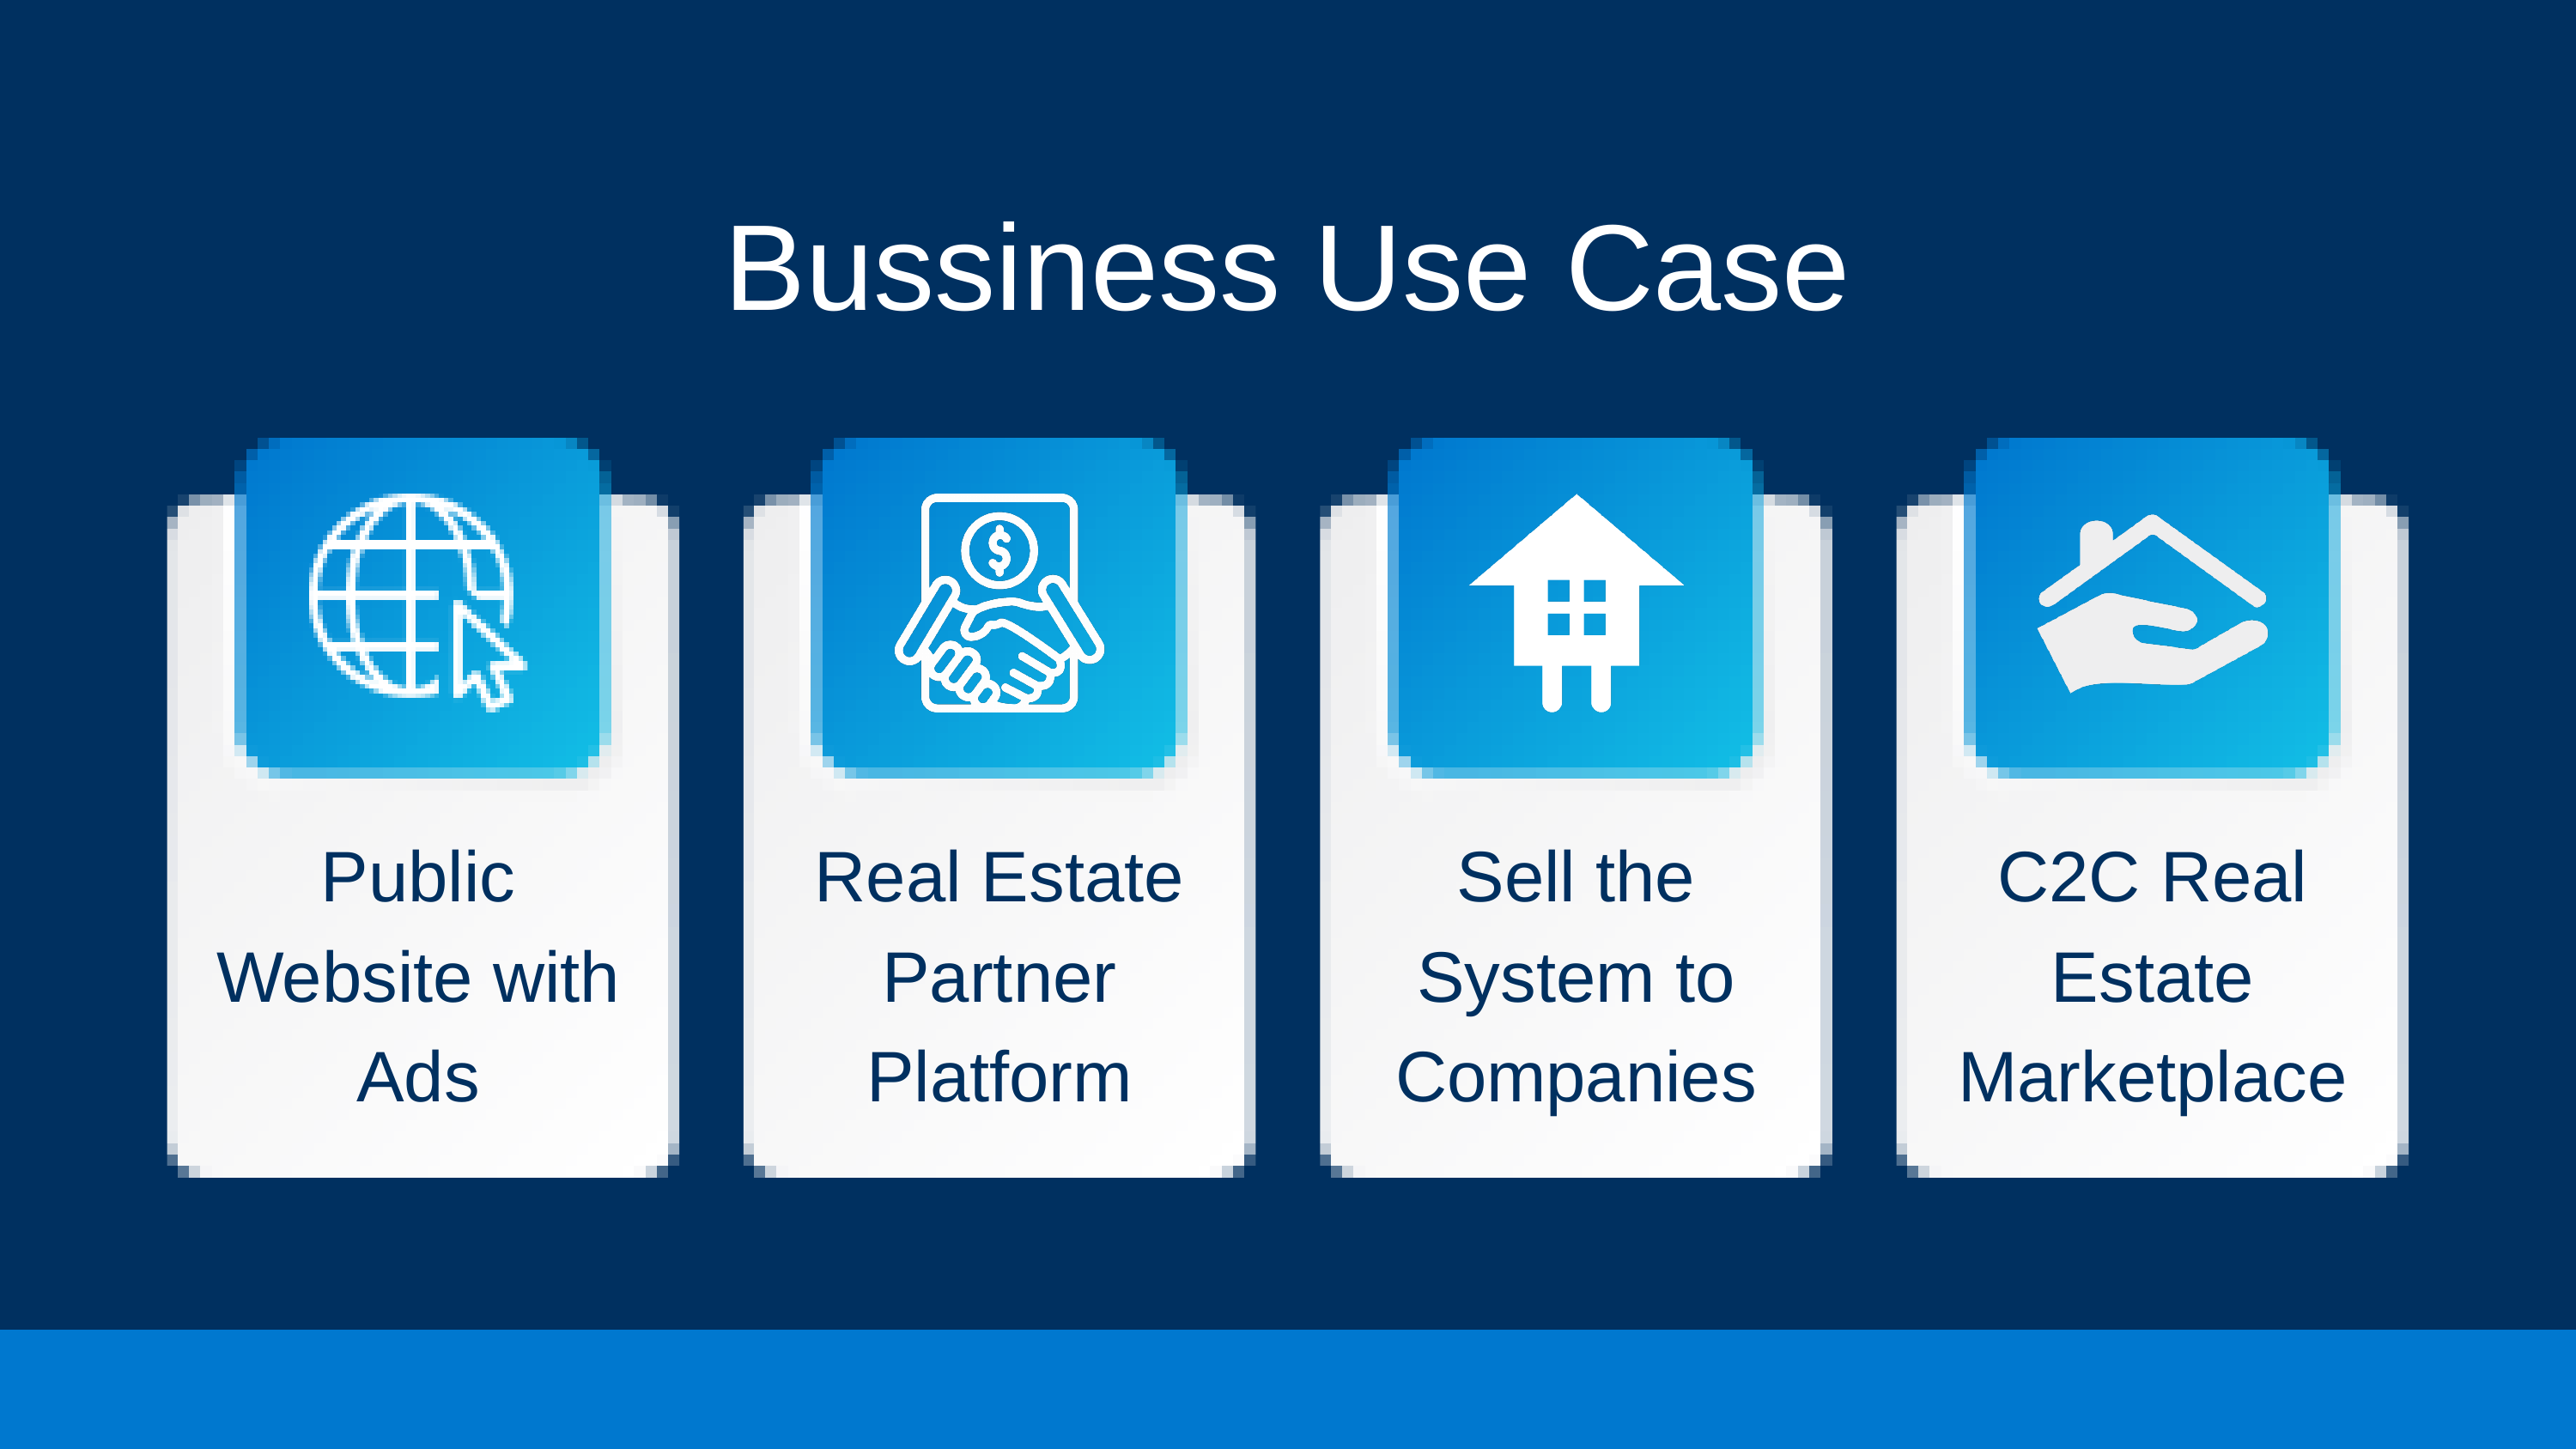

Bussiness Use Case

Public Website with Ads
Real Estate Partner Platform
Sell the System to Companies
C2C Real Estate Marketplace